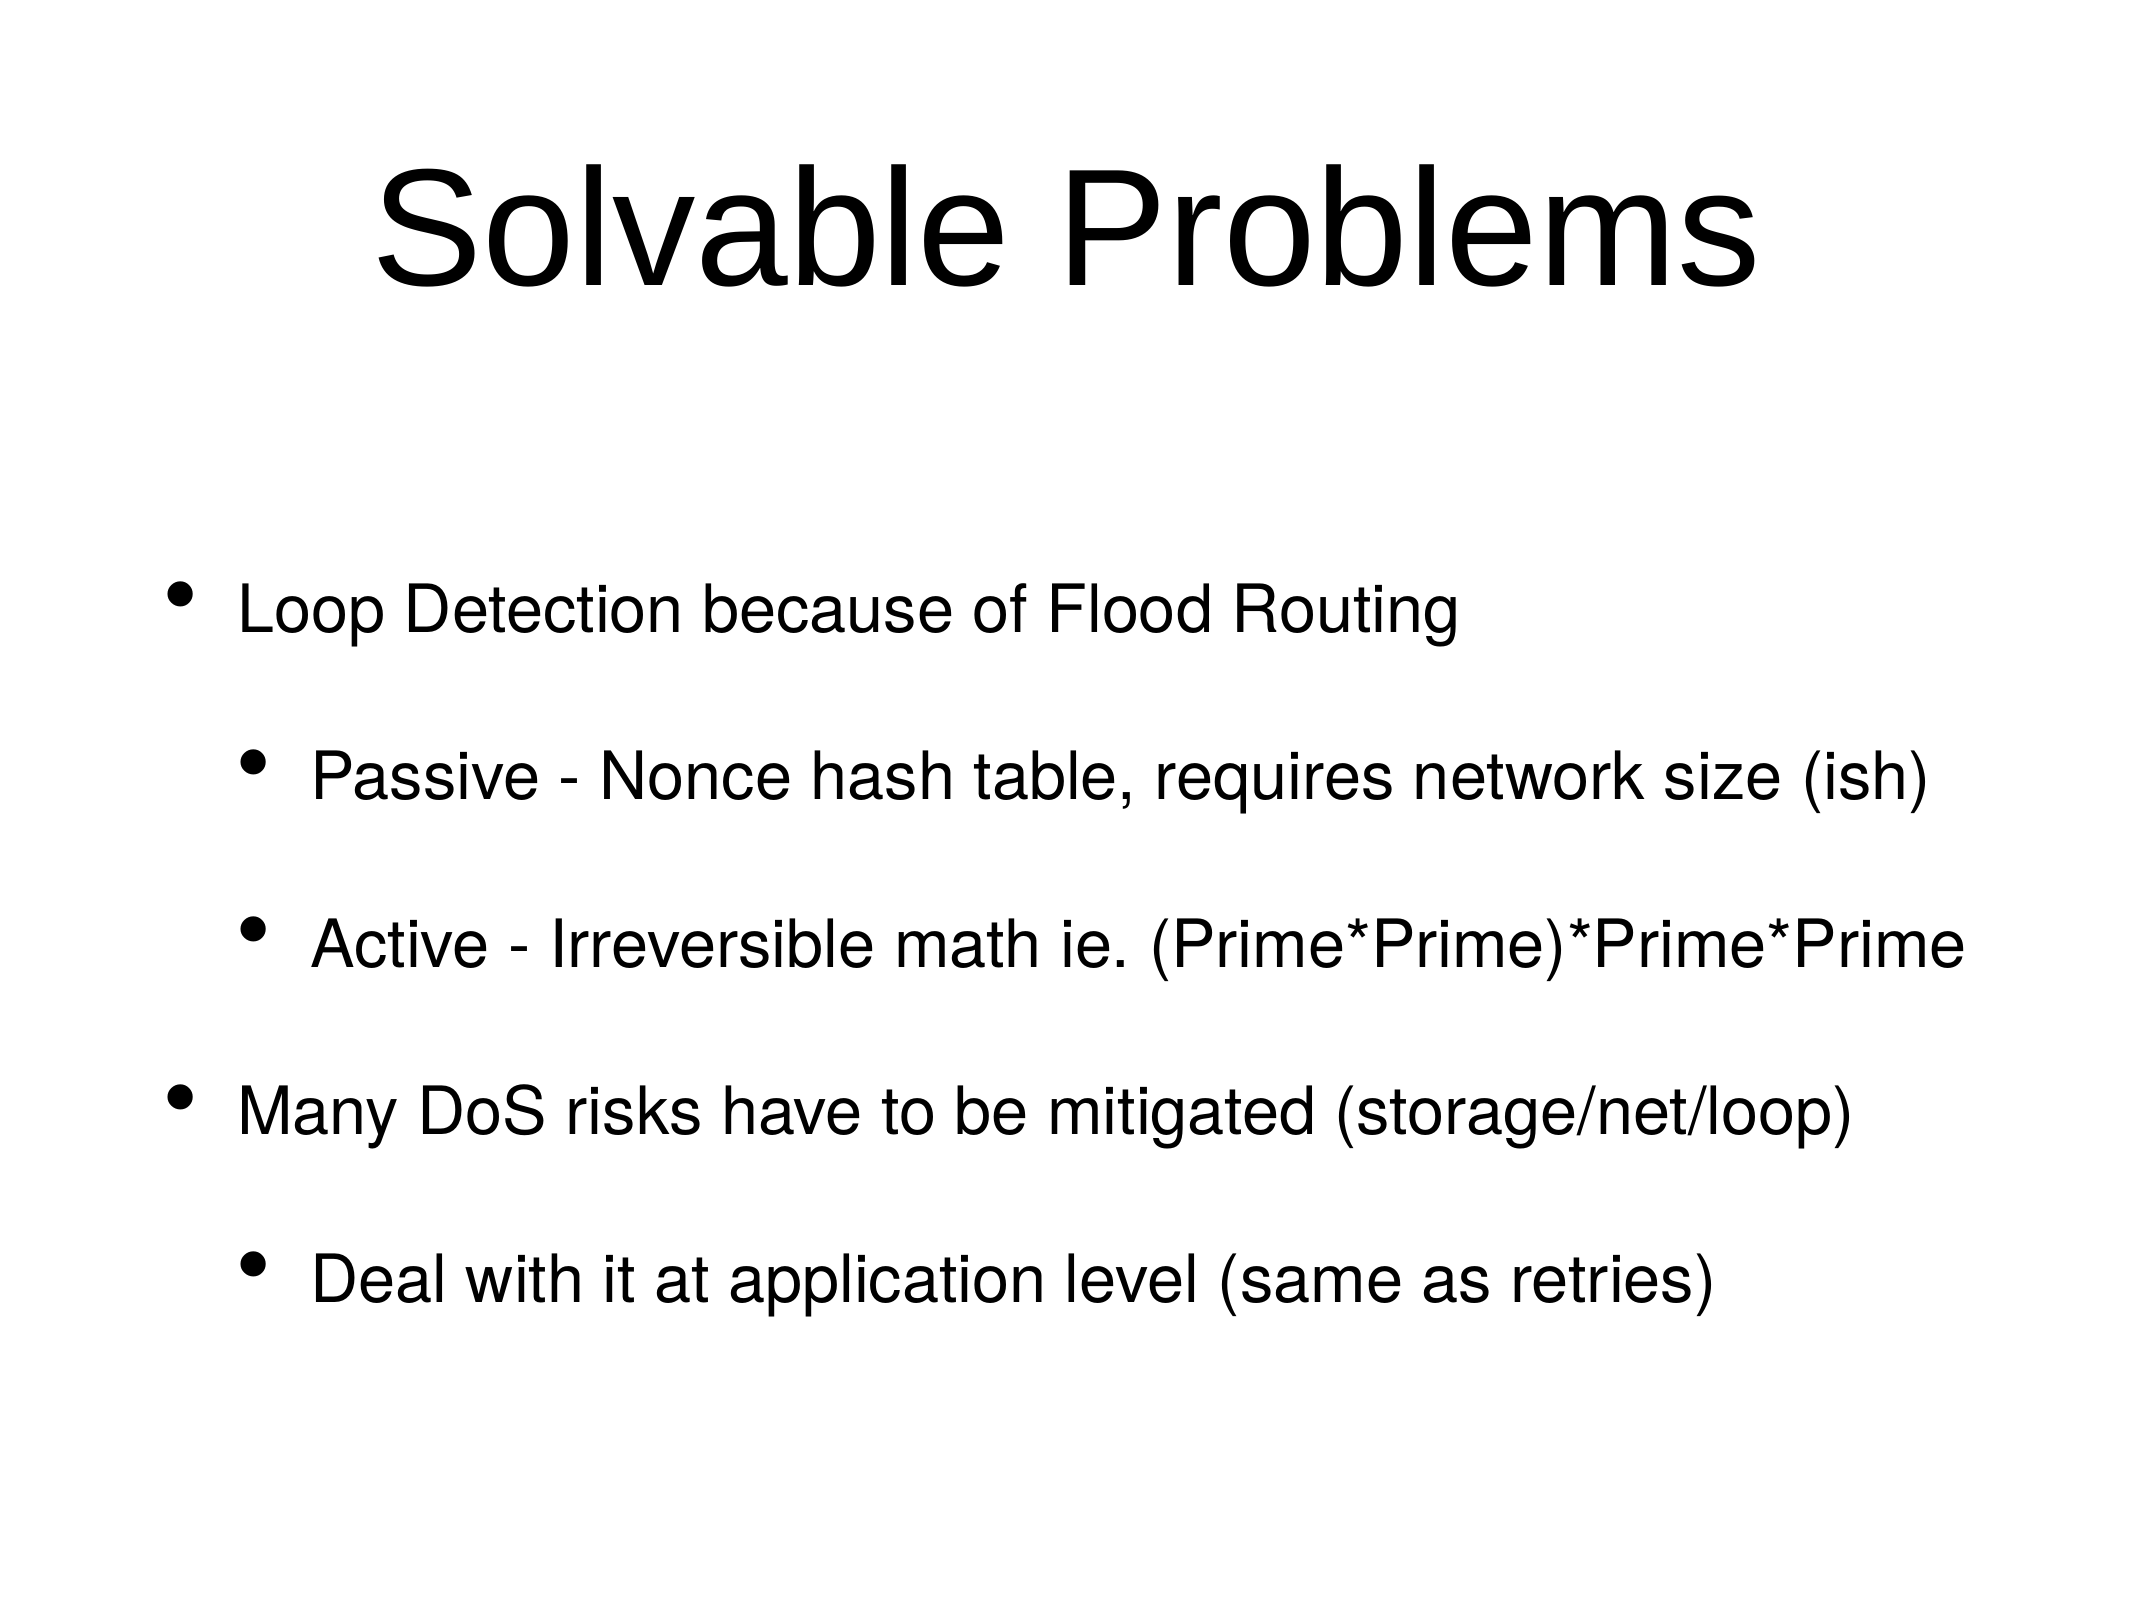

# Solvable Problems
Loop Detection because of Flood Routing
Passive - Nonce hash table, requires network size (ish)
Active - Irreversible math ie. (Prime*Prime)*Prime*Prime
Many DoS risks have to be mitigated (storage/net/loop)
Deal with it at application level (same as retries)